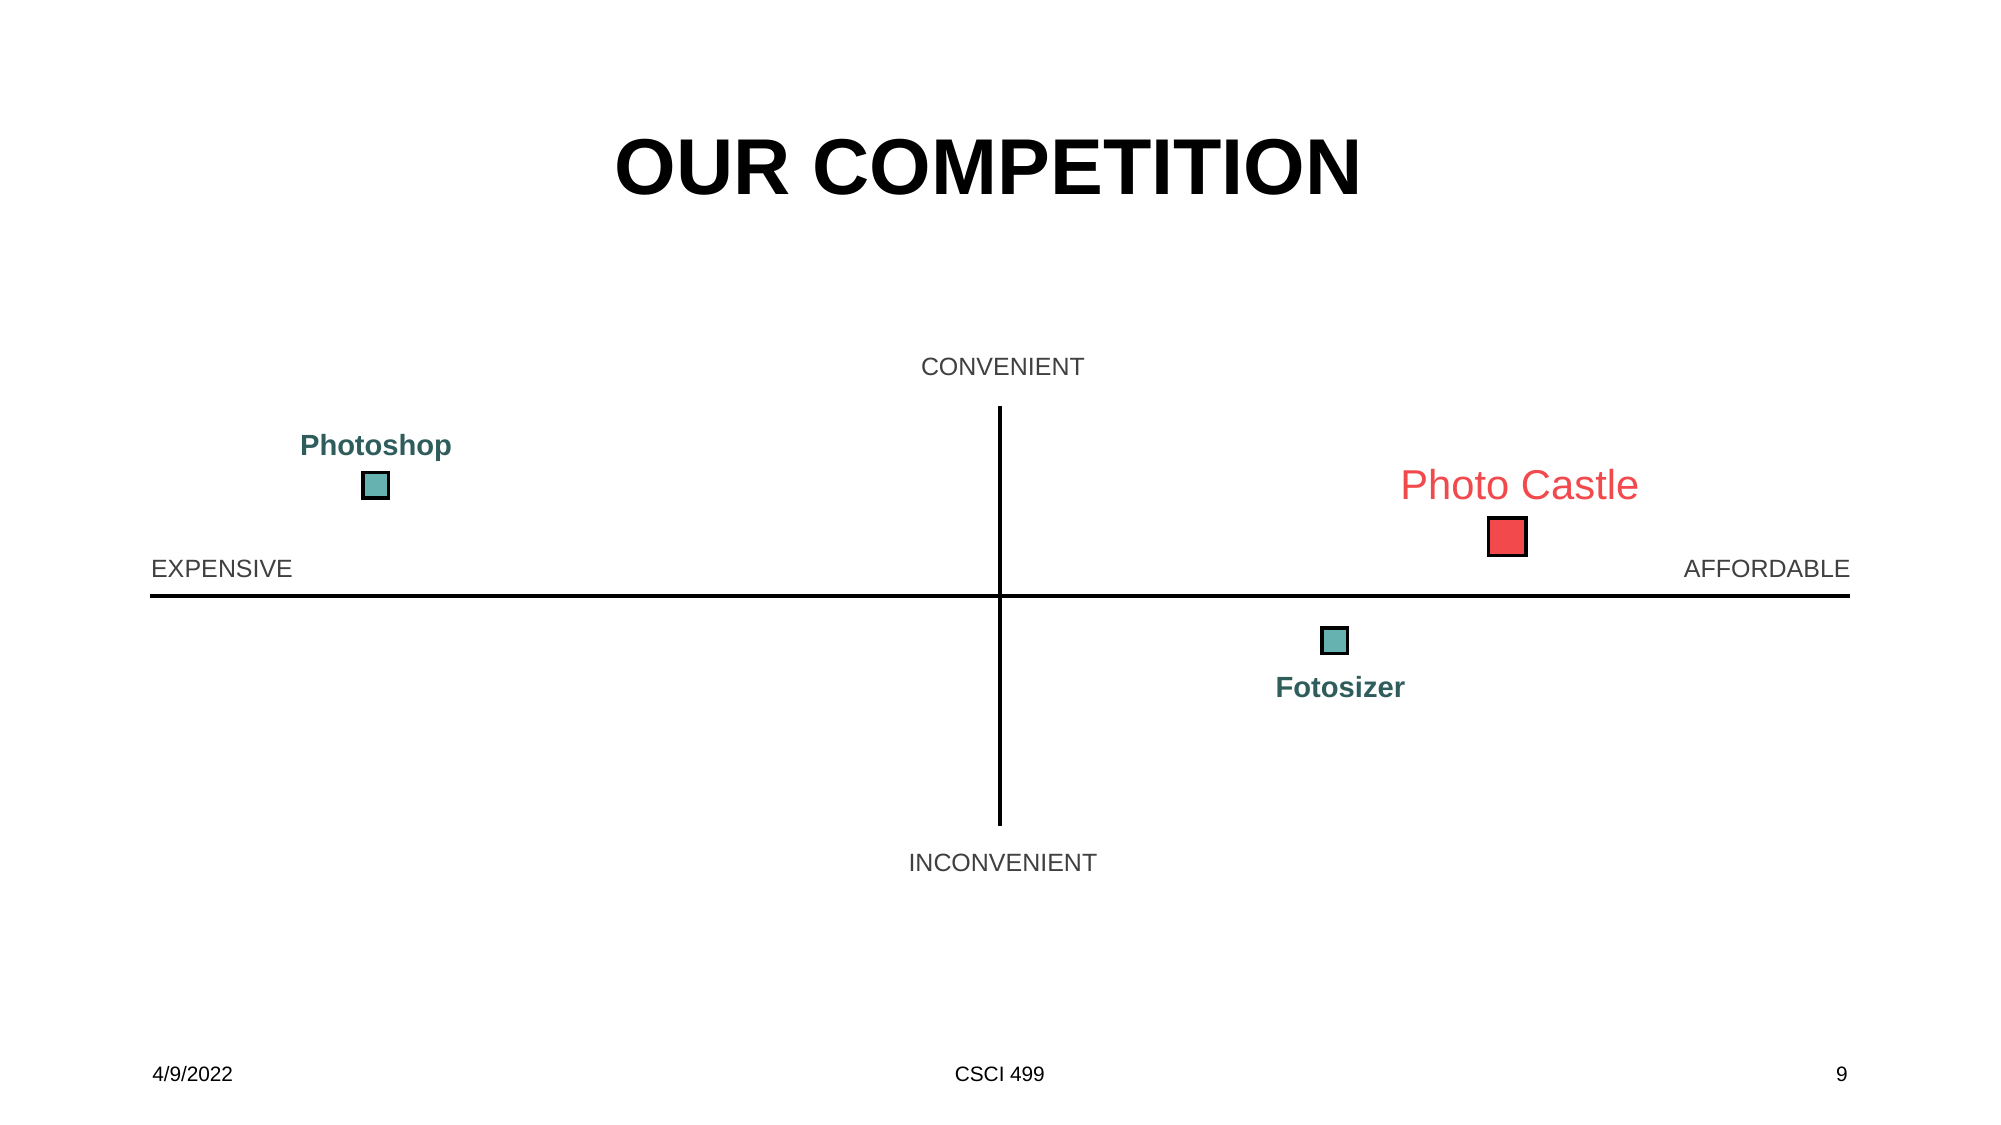

# OUR COMPETITION
CONVENIENT
Photoshop
Photo Castle

EXPENSIVE
AFFORDABLE

Fotosizer
INCONVENIENT
4/9/2022
CSCI 499
9